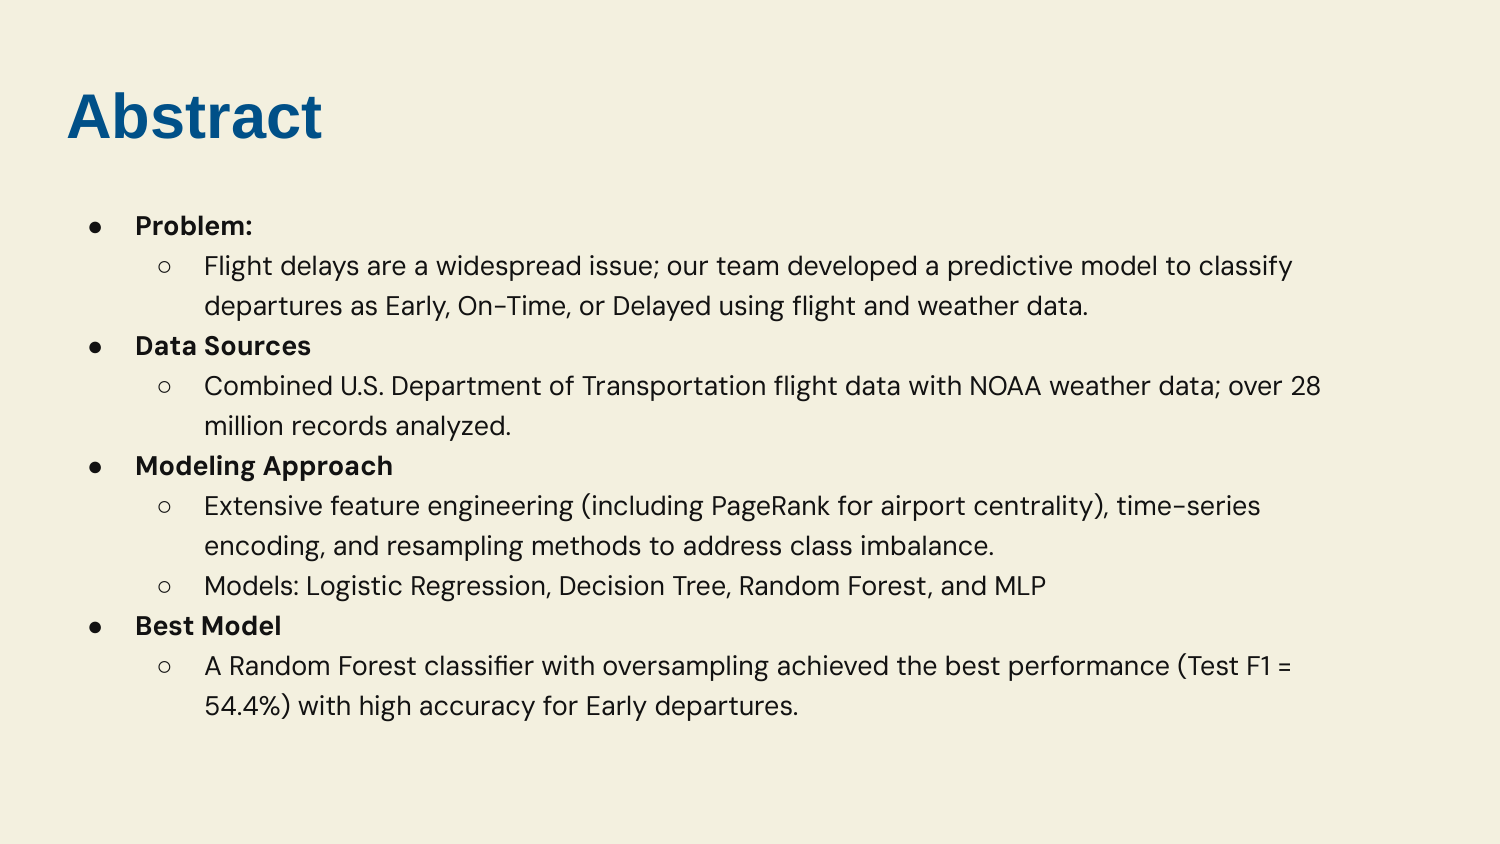

# Abstract
Problem:
Flight delays are a widespread issue; our team developed a predictive model to classify departures as Early, On-Time, or Delayed using flight and weather data.
Data Sources
Combined U.S. Department of Transportation flight data with NOAA weather data; over 28 million records analyzed.
Modeling Approach
Extensive feature engineering (including PageRank for airport centrality), time-series encoding, and resampling methods to address class imbalance.
Models: Logistic Regression, Decision Tree, Random Forest, and MLP
Best Model
A Random Forest classifier with oversampling achieved the best performance (Test F1 = 54.4%) with high accuracy for Early departures.